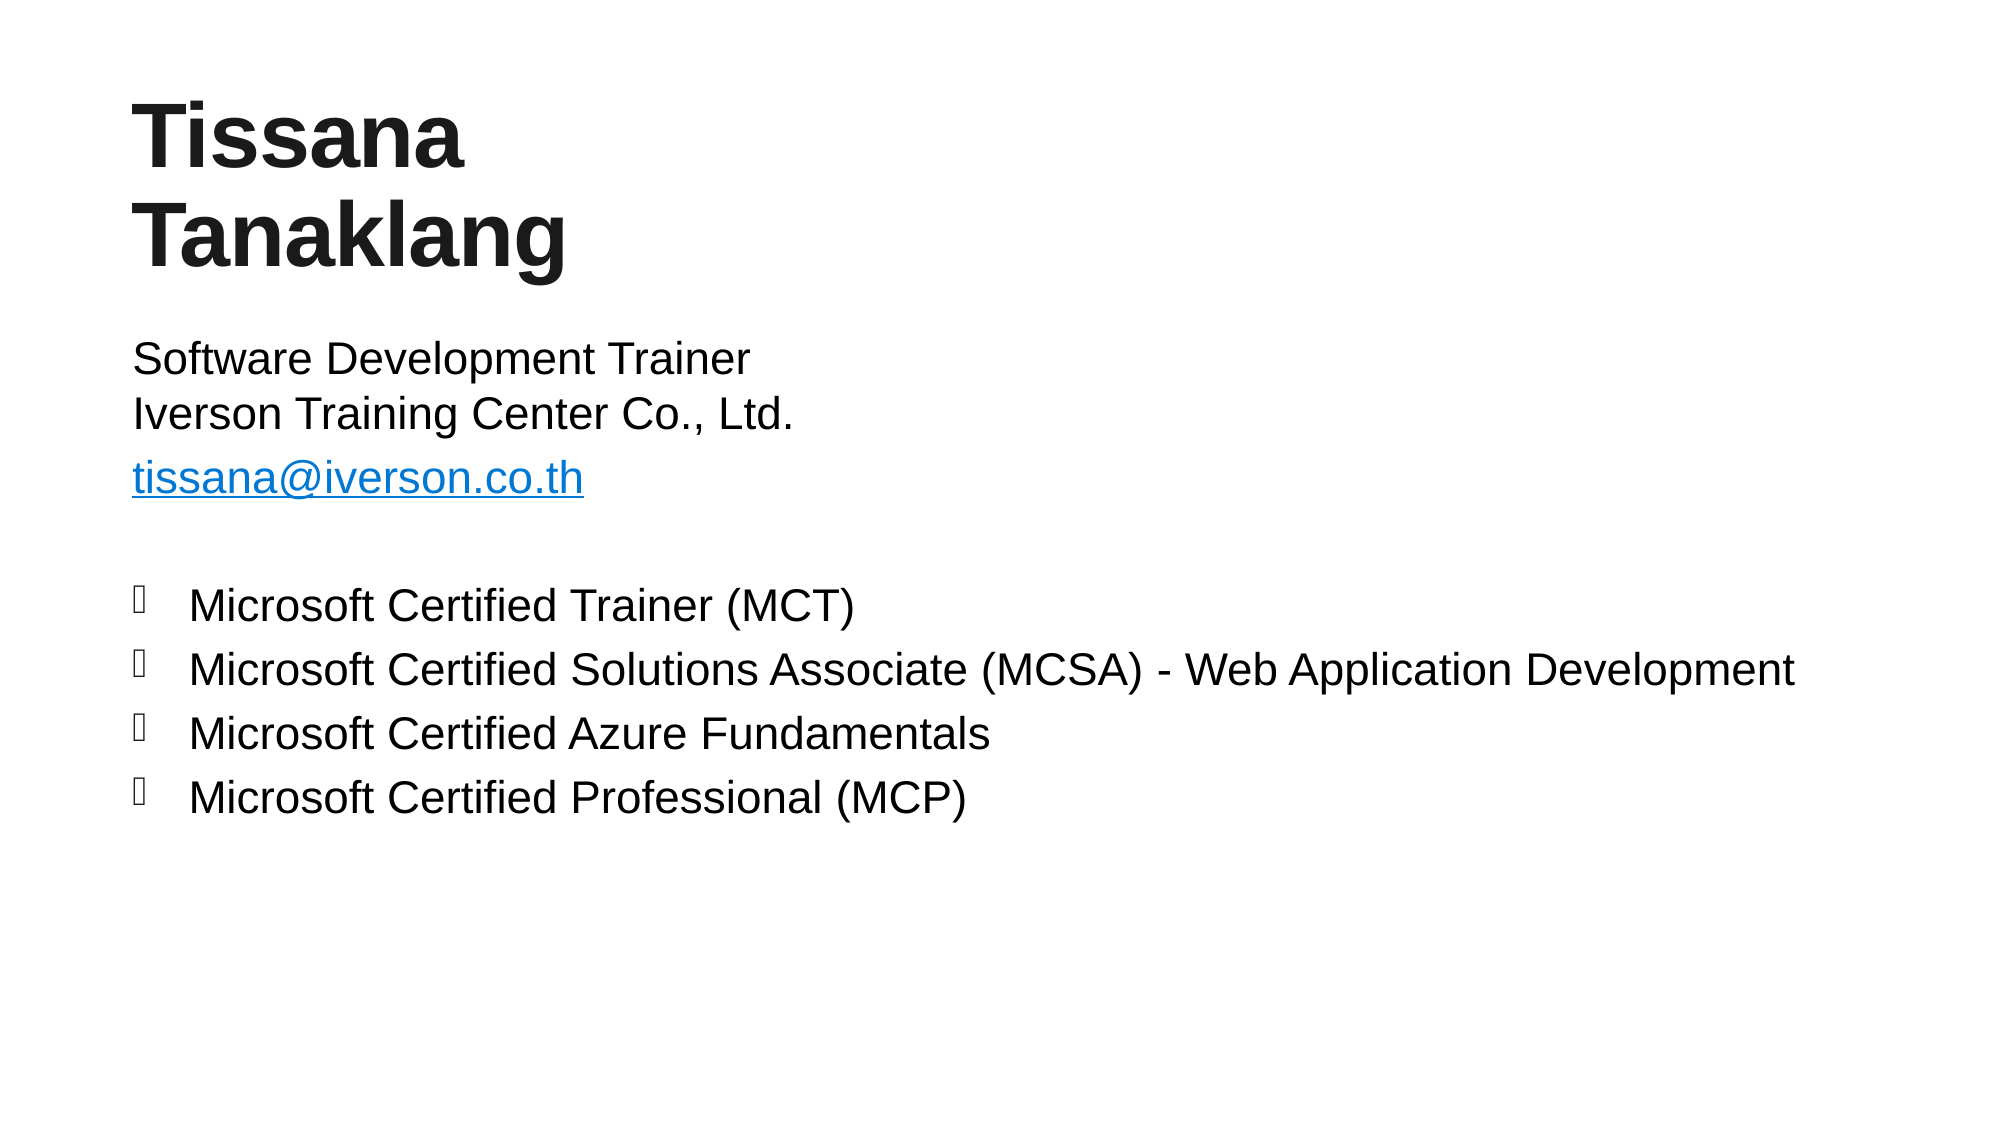

Tissana Tanaklang
Software Development Trainer
Iverson Training Center Co., Ltd.
tissana@iverson.co.th

Microsoft Certified Trainer (MCT)
Microsoft Certified Solutions Associate (MCSA) - Web Application Development
Microsoft Certified Azure Fundamentals
Microsoft Certified Professional (MCP)